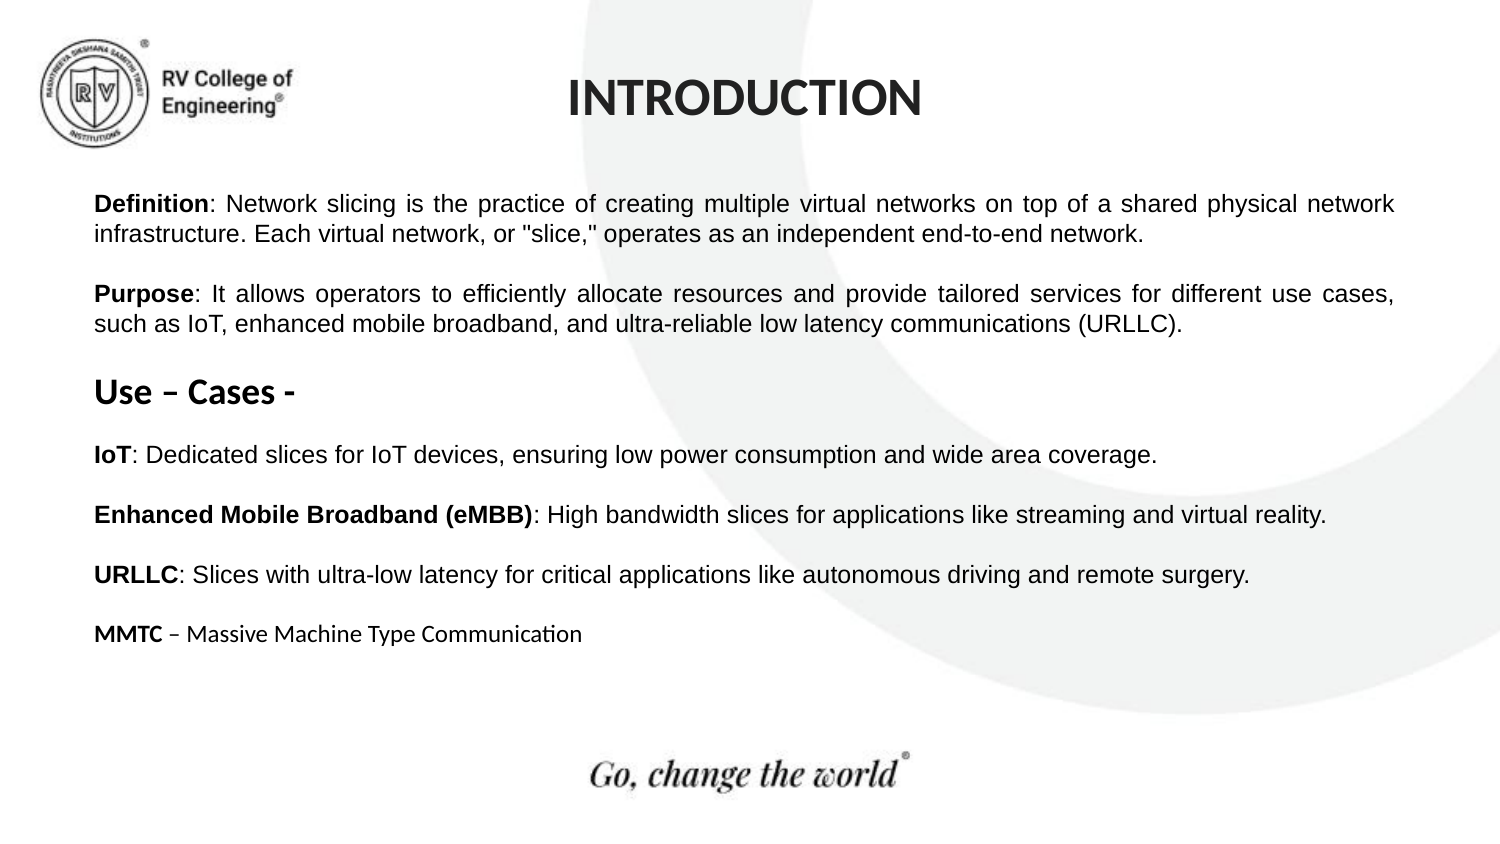

# INTRODUCTION
Definition: Network slicing is the practice of creating multiple virtual networks on top of a shared physical network infrastructure. Each virtual network, or "slice," operates as an independent end-to-end network.

Purpose: It allows operators to efficiently allocate resources and provide tailored services for different use cases, such as IoT, enhanced mobile broadband, and ultra-reliable low latency communications (URLLC).

Use – Cases -

IoT: Dedicated slices for IoT devices, ensuring low power consumption and wide area coverage.

Enhanced Mobile Broadband (eMBB): High bandwidth slices for applications like streaming and virtual reality.

URLLC: Slices with ultra-low latency for critical applications like autonomous driving and remote surgery.

MMTC – Massive Machine Type Communication